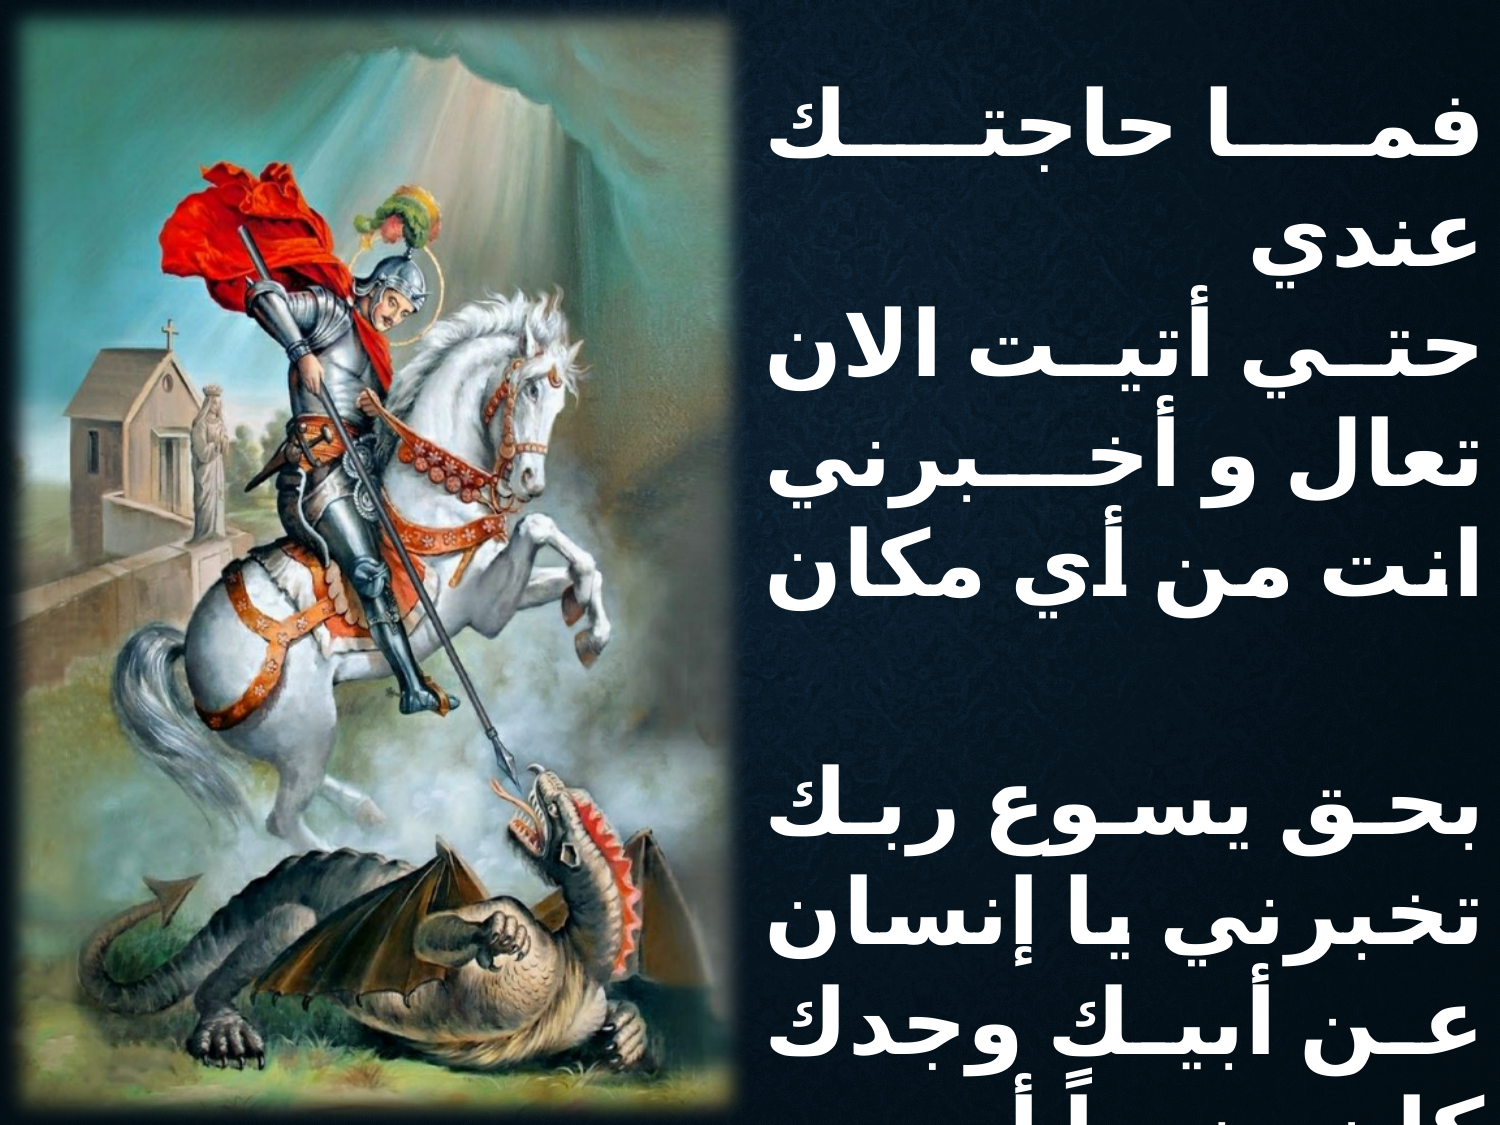

فما حاجتك عندي
حتي أتيت الان
تعال و أخبرني
انت من أي مكان
بحق يسوع ربك
تخبرني يا إنسان
عن أبيك وجدك
كان وزيراً أو سلطان